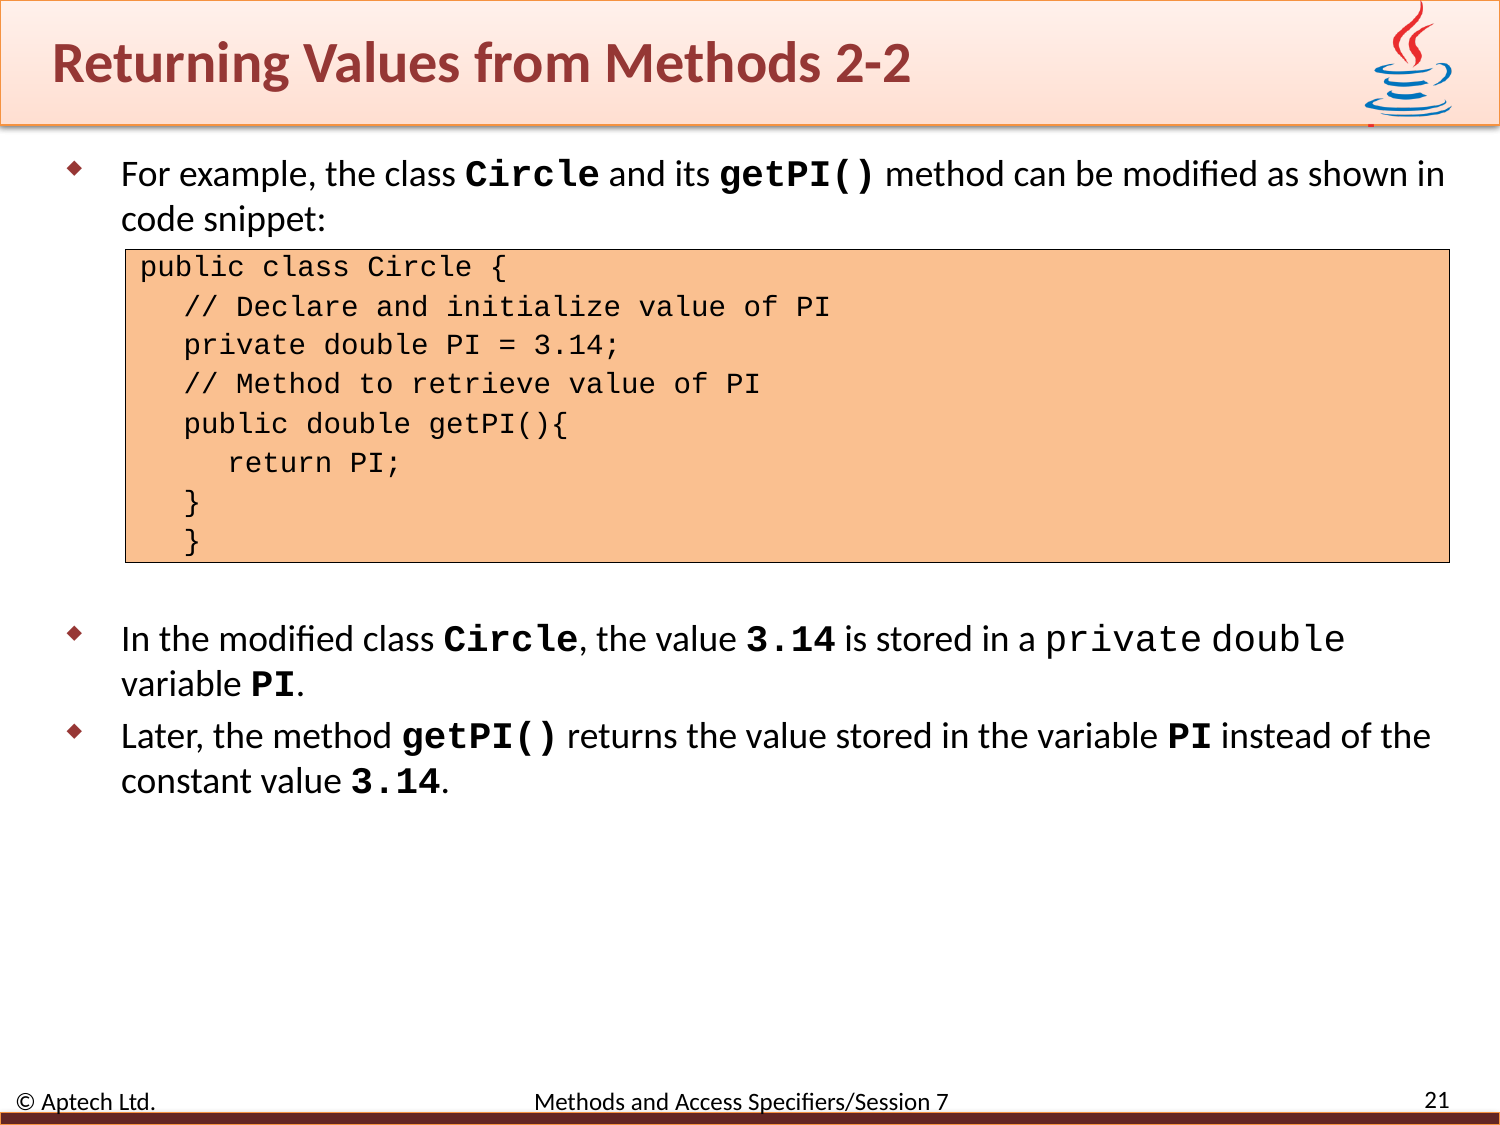

# Returning Values from Methods 2-2
For example, the class Circle and its getPI() method can be modified as shown in code snippet:
public class Circle {
// Declare and initialize value of PI
private double PI = 3.14;
// Method to retrieve value of PI
public double getPI(){
return PI;
}
}
In the modified class Circle, the value 3.14 is stored in a private double variable PI.
Later, the method getPI() returns the value stored in the variable PI instead of the constant value 3.14.
21
© Aptech Ltd.                                                                  Methods and Access Specifiers/Session 7